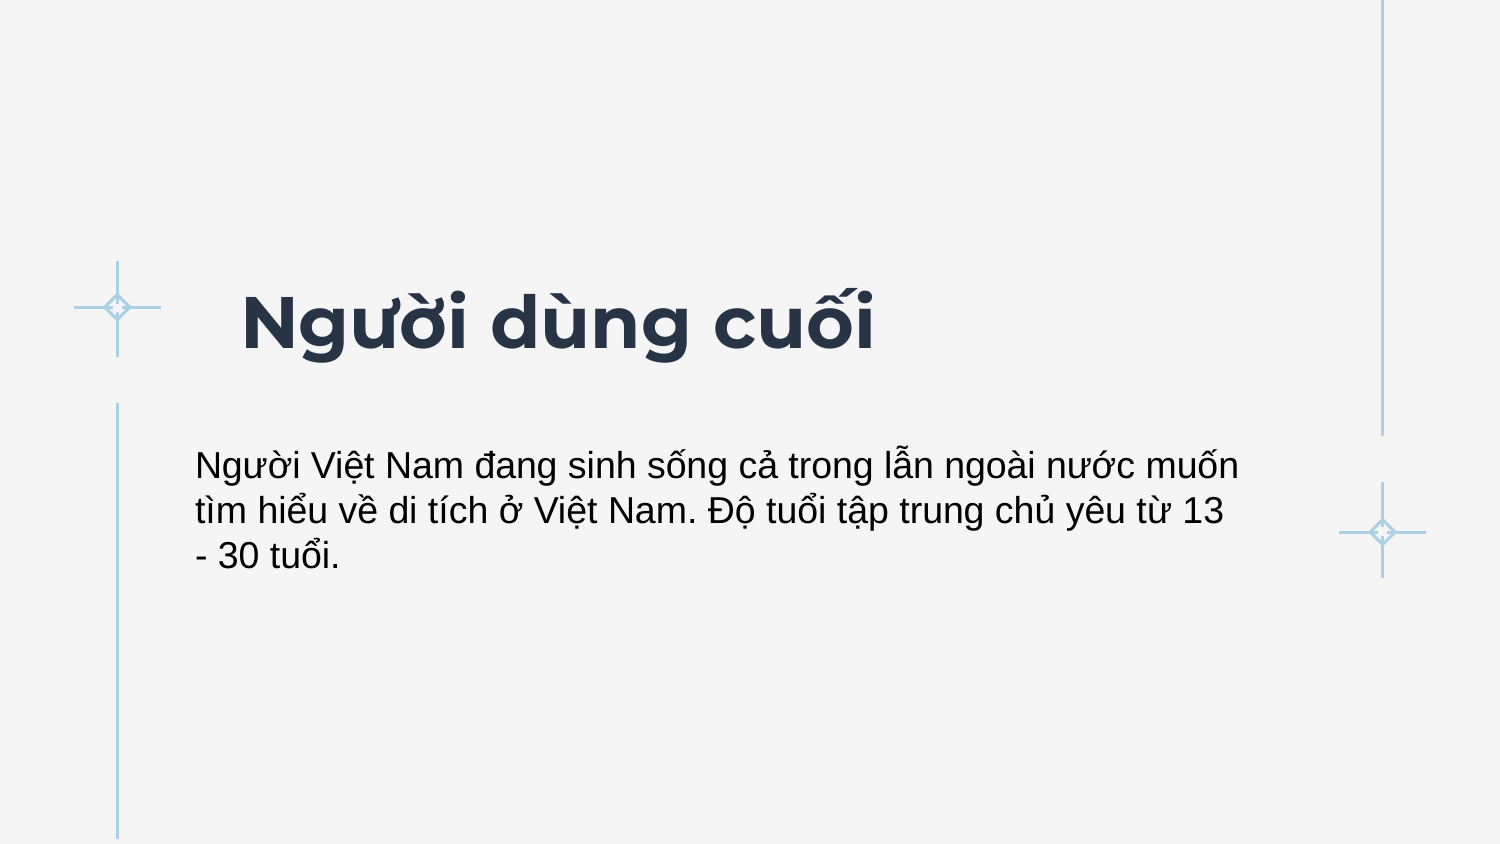

Người dùng cuối
Người Việt Nam đang sinh sống cả trong lẫn ngoài nước muốn tìm hiểu về di tích ở Việt Nam. Độ tuổi tập trung chủ yêu từ 13 - 30 tuổi.